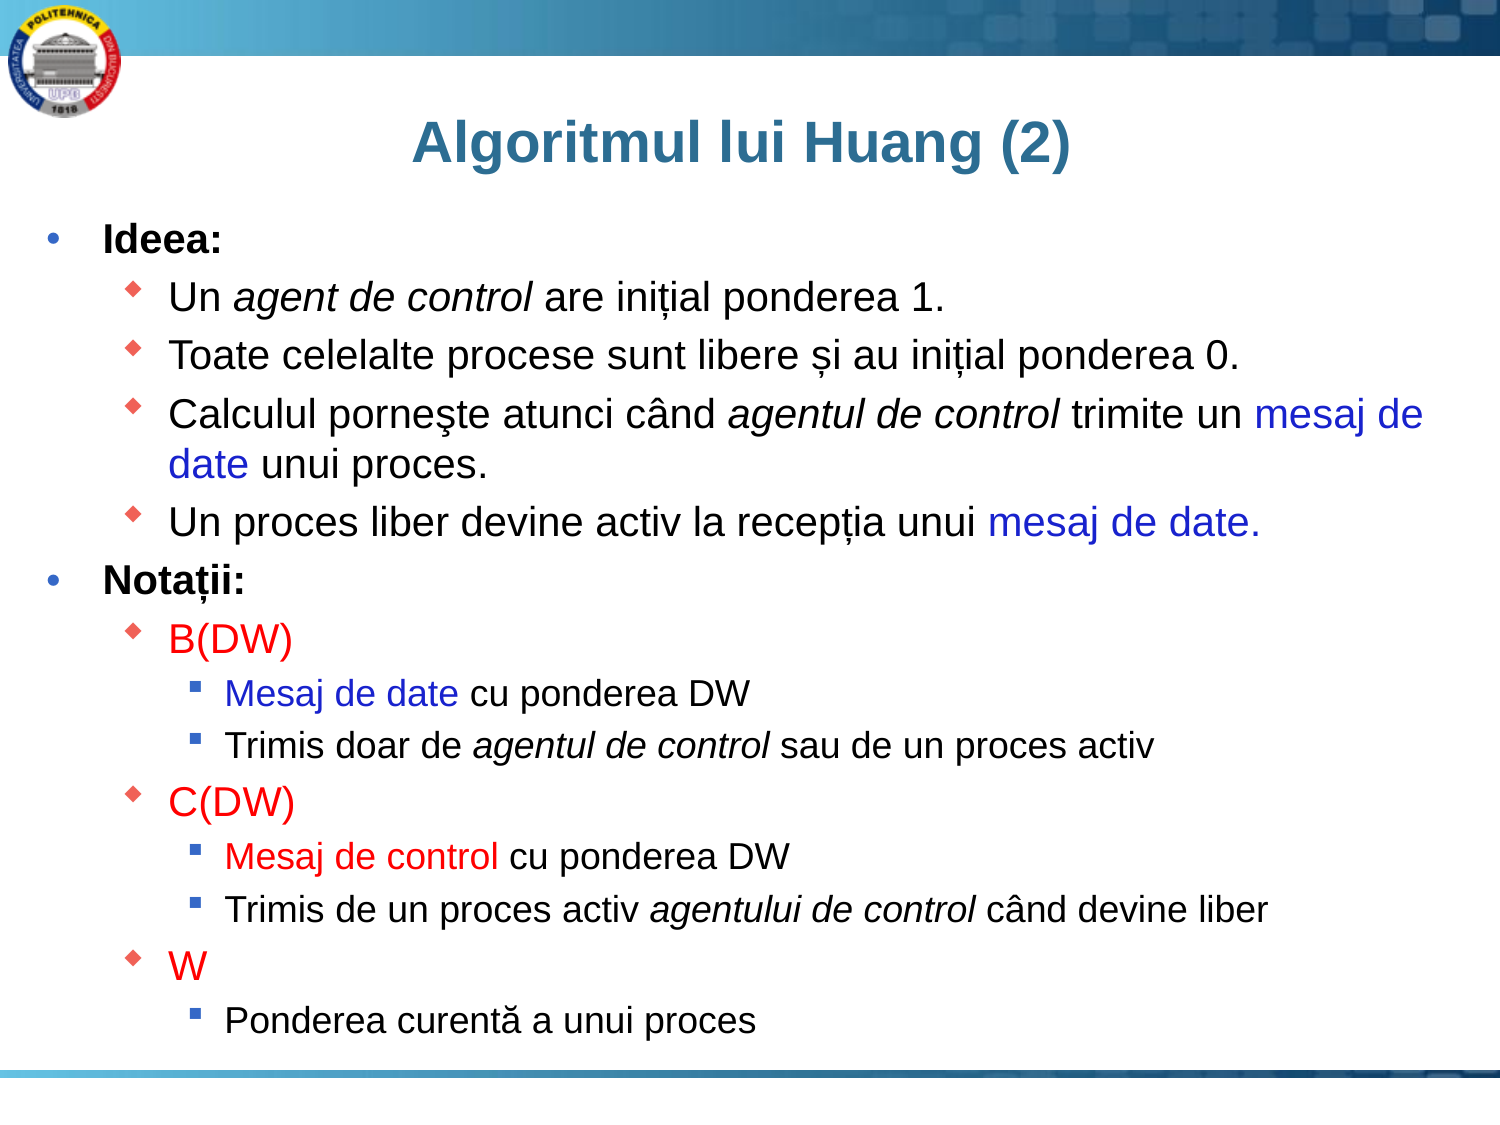

# Algoritmul lui Huang (2)
Ideea:
Un agent de control are inițial ponderea 1.
Toate celelalte procese sunt libere și au inițial ponderea 0.
Calculul porneşte atunci când agentul de control trimite un mesaj de date unui proces.
Un proces liber devine activ la recepția unui mesaj de date.
Notații:
B(DW)
Mesaj de date cu ponderea DW
Trimis doar de agentul de control sau de un proces activ
C(DW)
Mesaj de control cu ponderea DW
Trimis de un proces activ agentului de control când devine liber
W
Ponderea curentă a unui proces